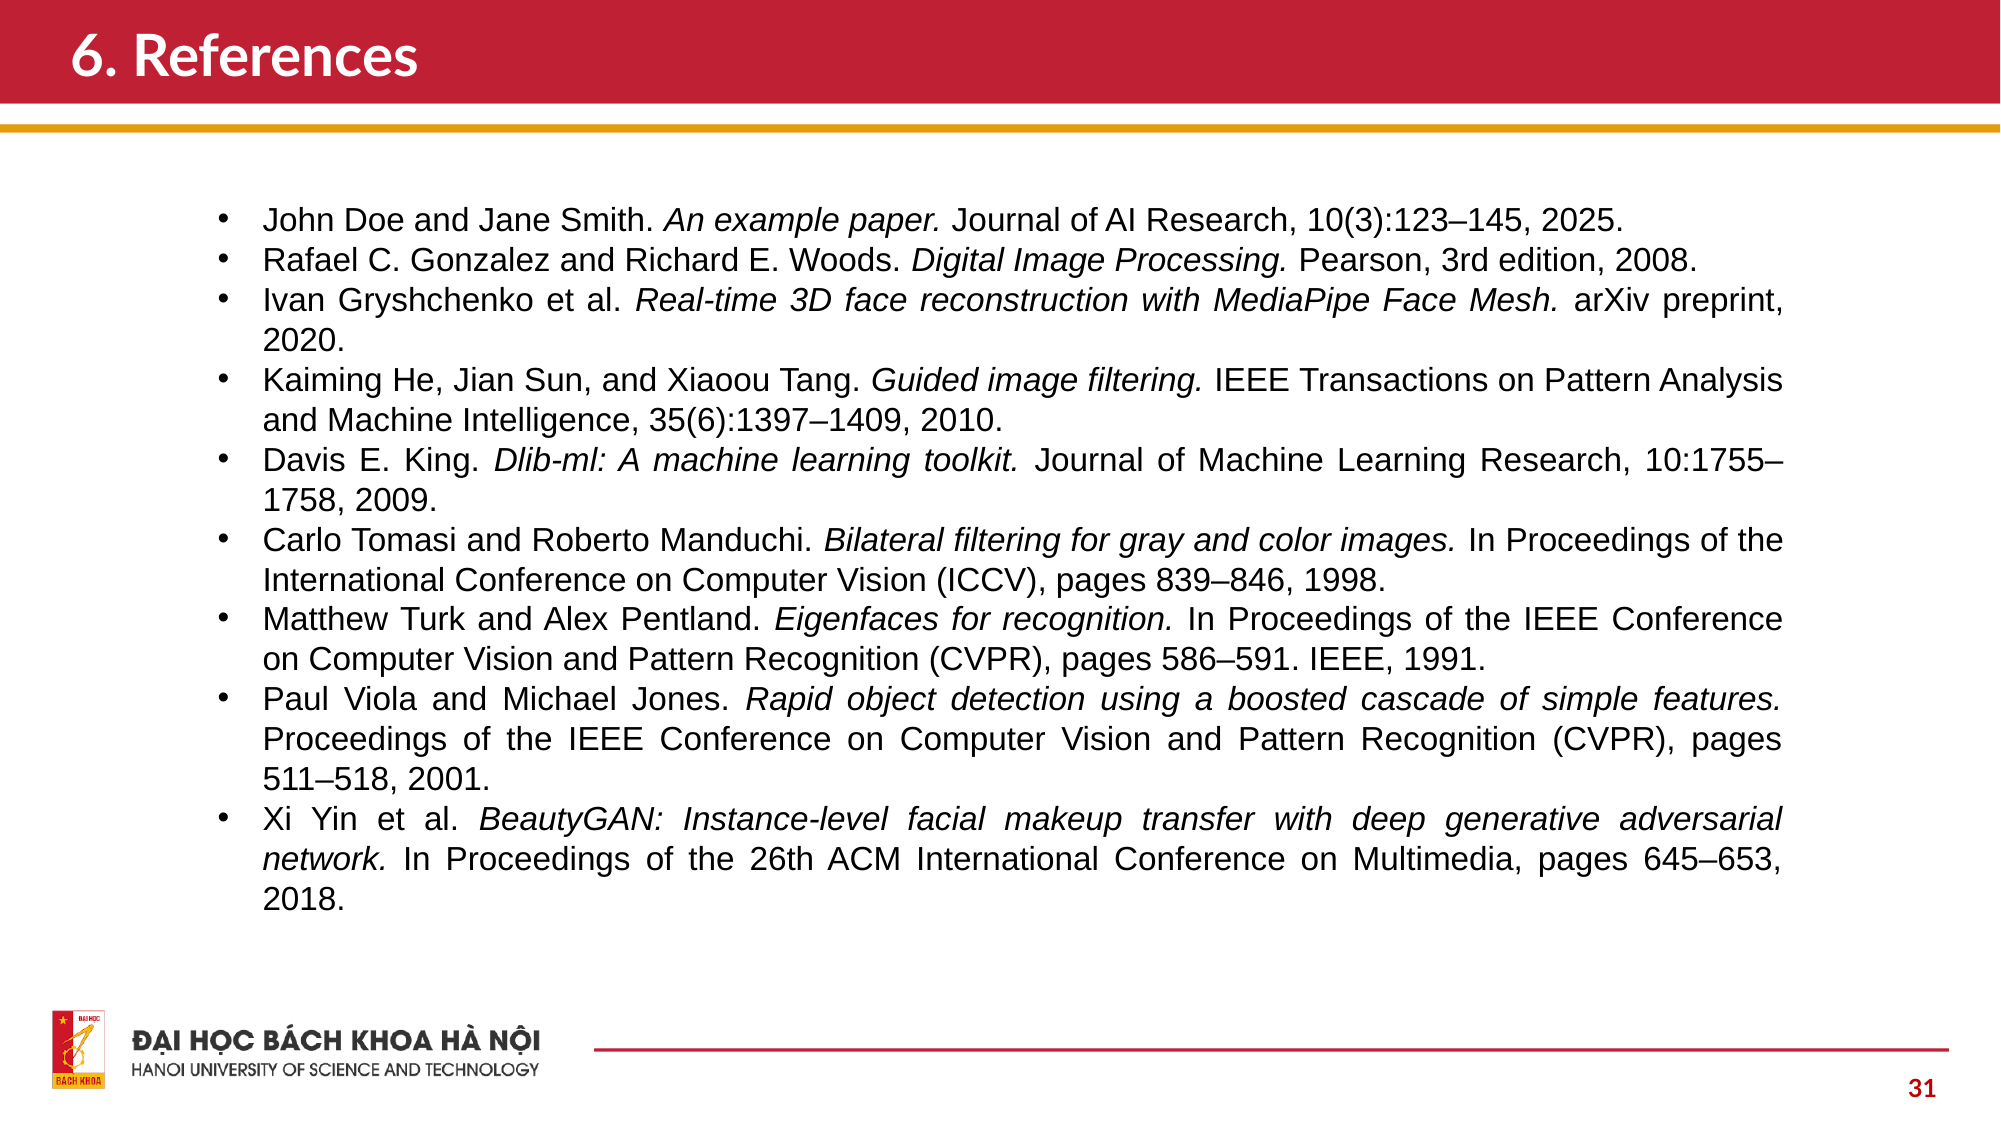

# 6. References

John Doe and Jane Smith. An example paper. Journal of AI Research, 10(3):123–145, 2025.
Rafael C. Gonzalez and Richard E. Woods. Digital Image Processing. Pearson, 3rd edition, 2008.
Ivan Gryshchenko et al. Real-time 3D face reconstruction with MediaPipe Face Mesh. arXiv preprint, 2020.
Kaiming He, Jian Sun, and Xiaoou Tang. Guided image filtering. IEEE Transactions on Pattern Analysis and Machine Intelligence, 35(6):1397–1409, 2010.
Davis E. King. Dlib-ml: A machine learning toolkit. Journal of Machine Learning Research, 10:1755–1758, 2009.
Carlo Tomasi and Roberto Manduchi. Bilateral filtering for gray and color images. In Proceedings of the International Conference on Computer Vision (ICCV), pages 839–846, 1998.
Matthew Turk and Alex Pentland. Eigenfaces for recognition. In Proceedings of the IEEE Conference on Computer Vision and Pattern Recognition (CVPR), pages 586–591. IEEE, 1991.
Paul Viola and Michael Jones. Rapid object detection using a boosted cascade of simple features. Proceedings of the IEEE Conference on Computer Vision and Pattern Recognition (CVPR), pages 511–518, 2001.
Xi Yin et al. BeautyGAN: Instance-level facial makeup transfer with deep generative adversarial network. In Proceedings of the 26th ACM International Conference on Multimedia, pages 645–653, 2018.

31